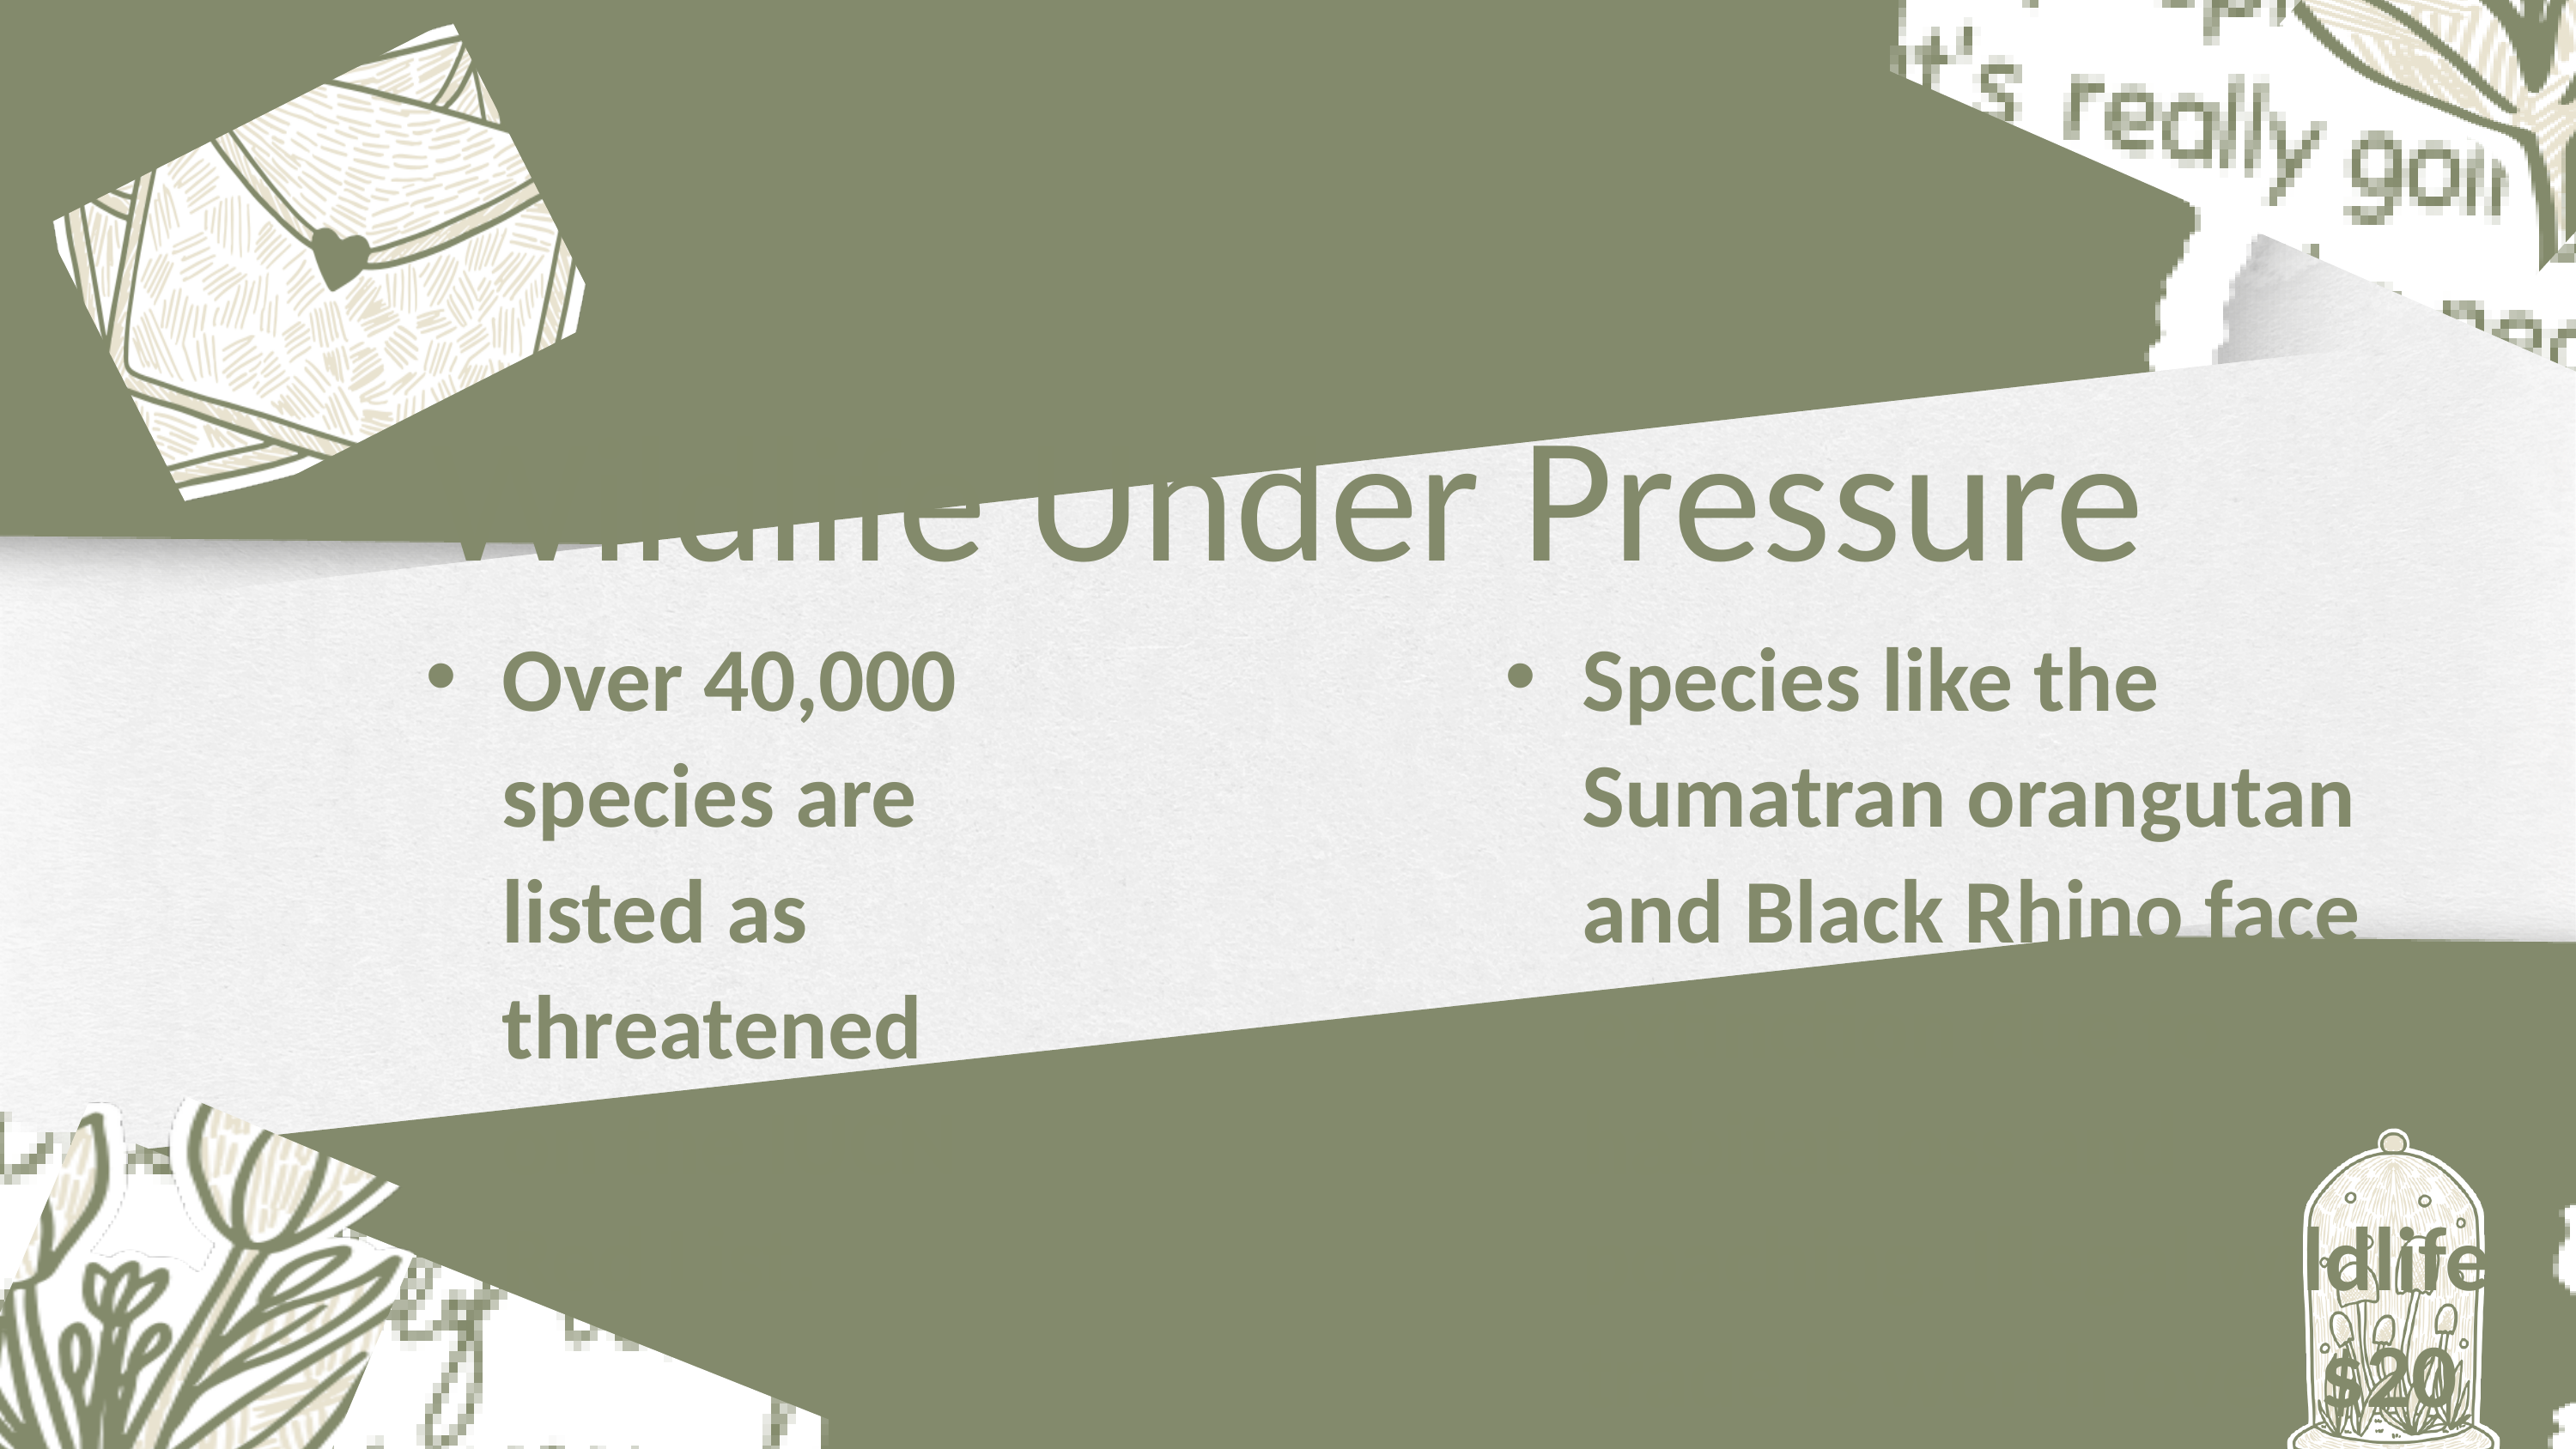

Wildlife Under Pressure

Over 40,000 species are listed as threatened on the IUCN Red List.
Species like the Sumatran orangutan and Black Rhino face extinction due to habitat loss and poaching. Illegal wildlife trade is worth over $20 billion annually.